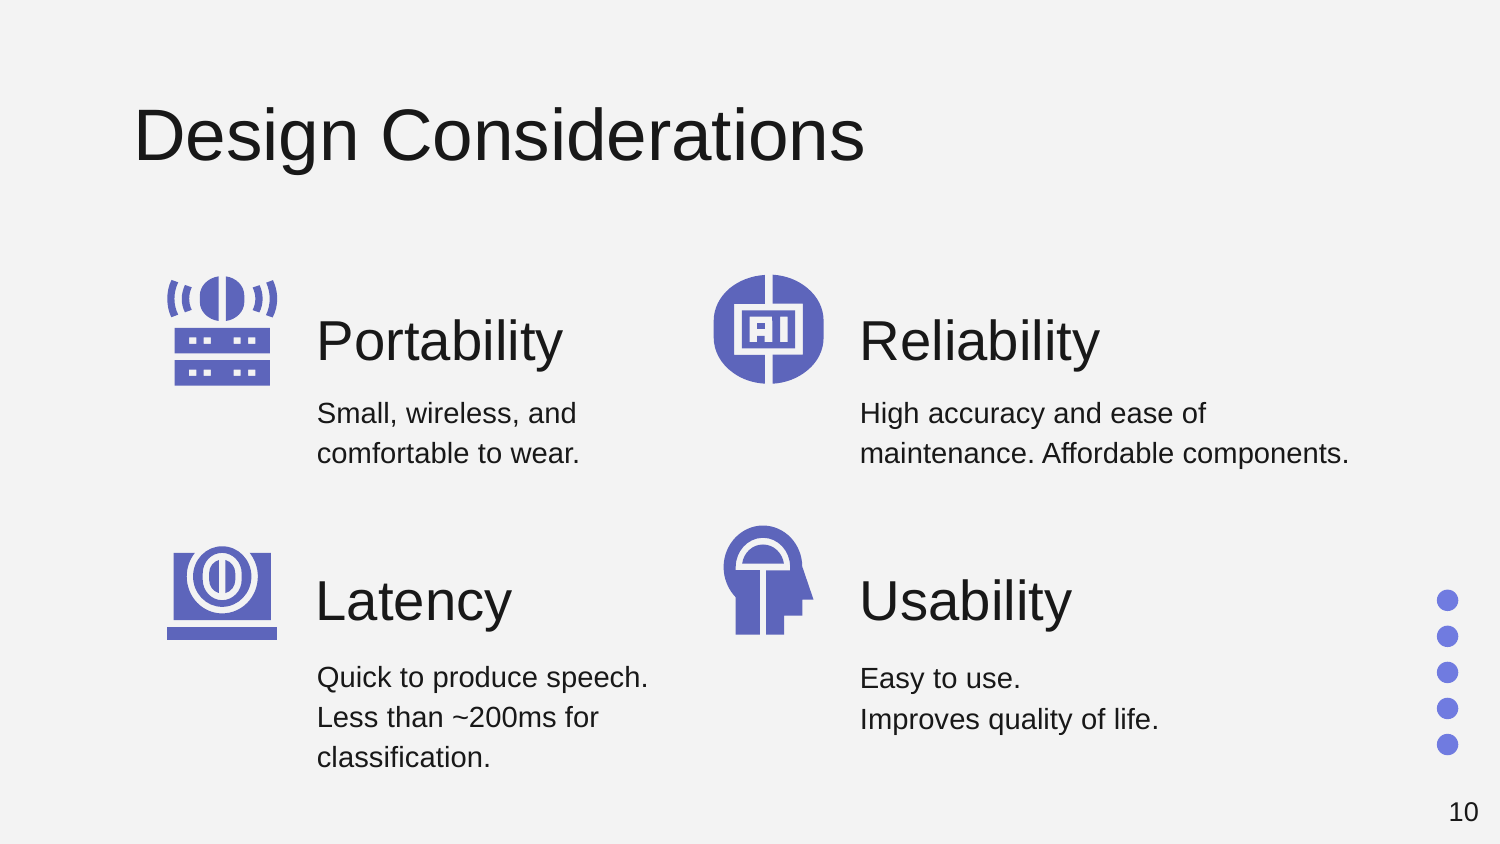

# Design Considerations

Portability
Reliability
Small, wireless, and comfortable to wear.
High accuracy and ease of maintenance. Affordable components.

Usability
Latency
Easy to use.
Improves quality of life.
Quick to produce speech.
Less than ~200ms for classification.
10